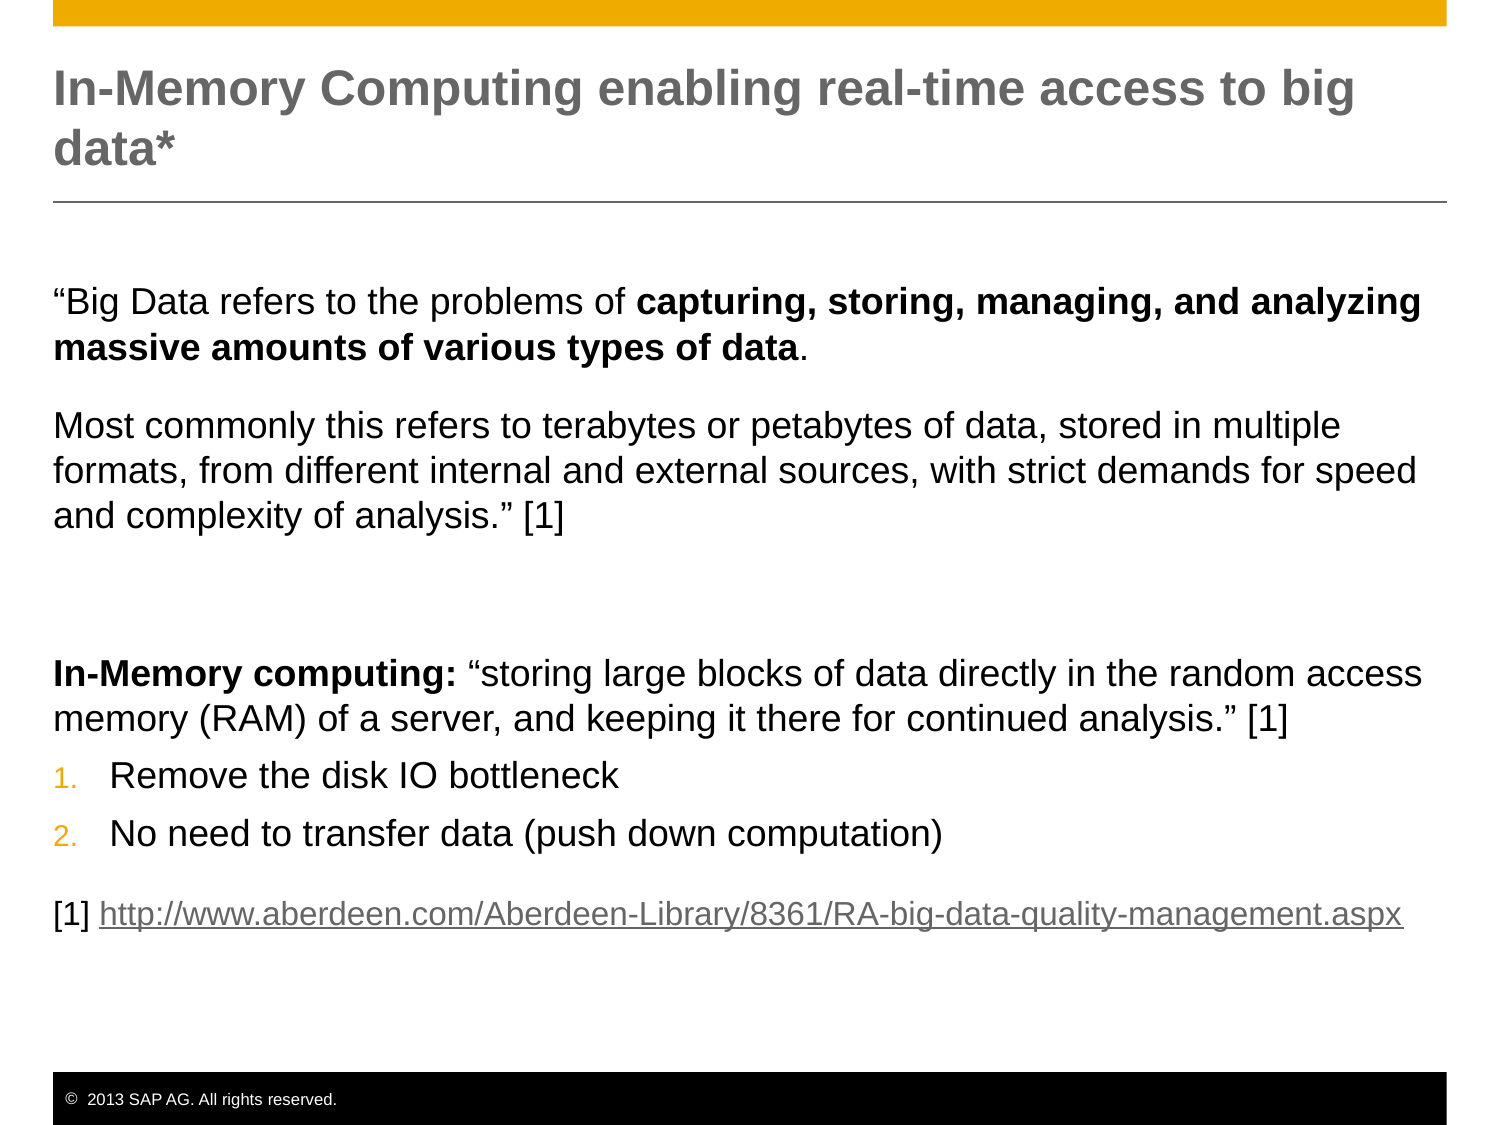

# In-Memory Computing enabling real-time access to big data*
“Big Data refers to the problems of capturing, storing, managing, and analyzing massive amounts of various types of data.
Most commonly this refers to terabytes or petabytes of data, stored in multiple formats, from different internal and external sources, with strict demands for speed and complexity of analysis.” [1]

In-Memory computing: “storing large blocks of data directly in the random access memory (RAM) of a server, and keeping it there for continued analysis.” [1]
Remove the disk IO bottleneck
No need to transfer data (push down computation)
[1] http://www.aberdeen.com/Aberdeen-Library/8361/RA-big-data-quality-management.aspx